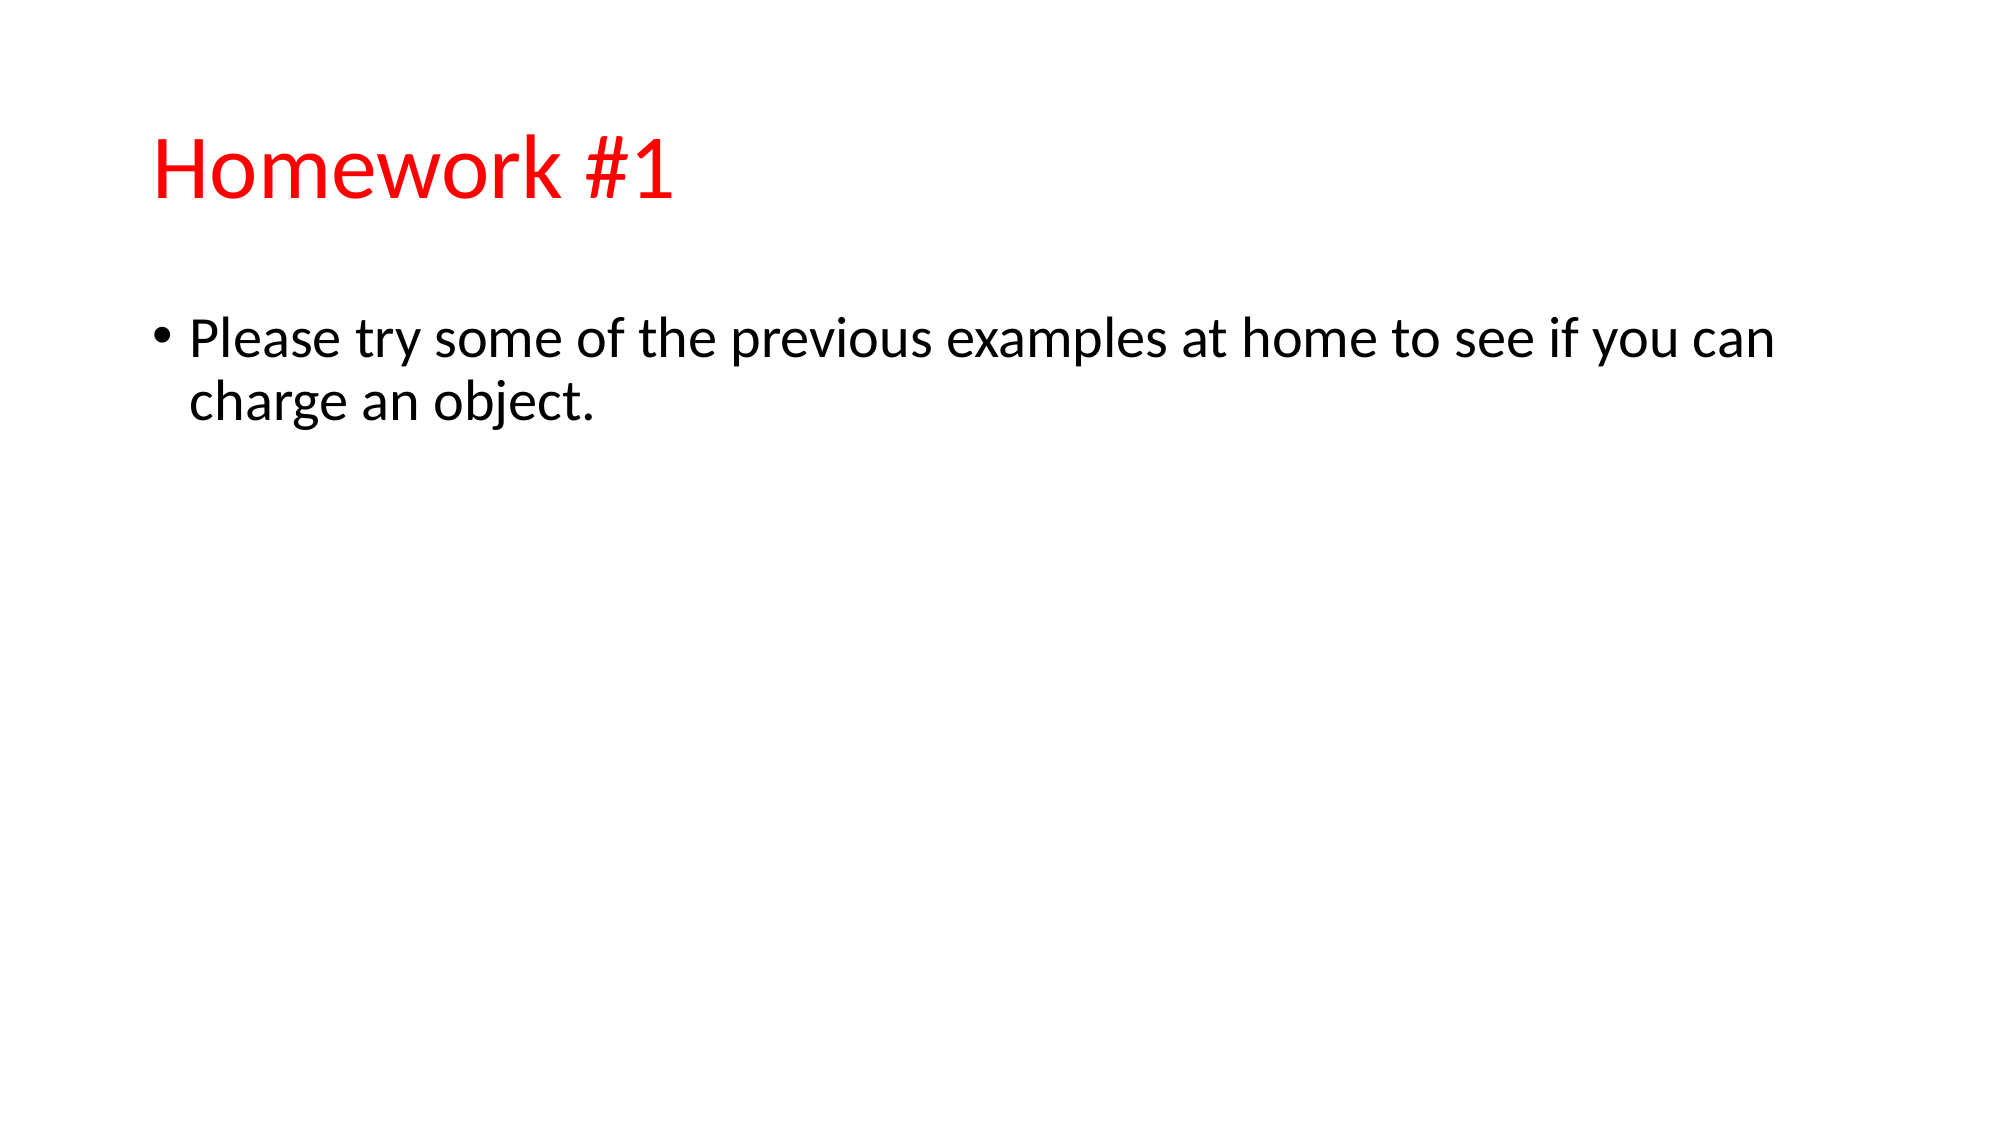

# Homework #1
Please try some of the previous examples at home to see if you can charge an object.